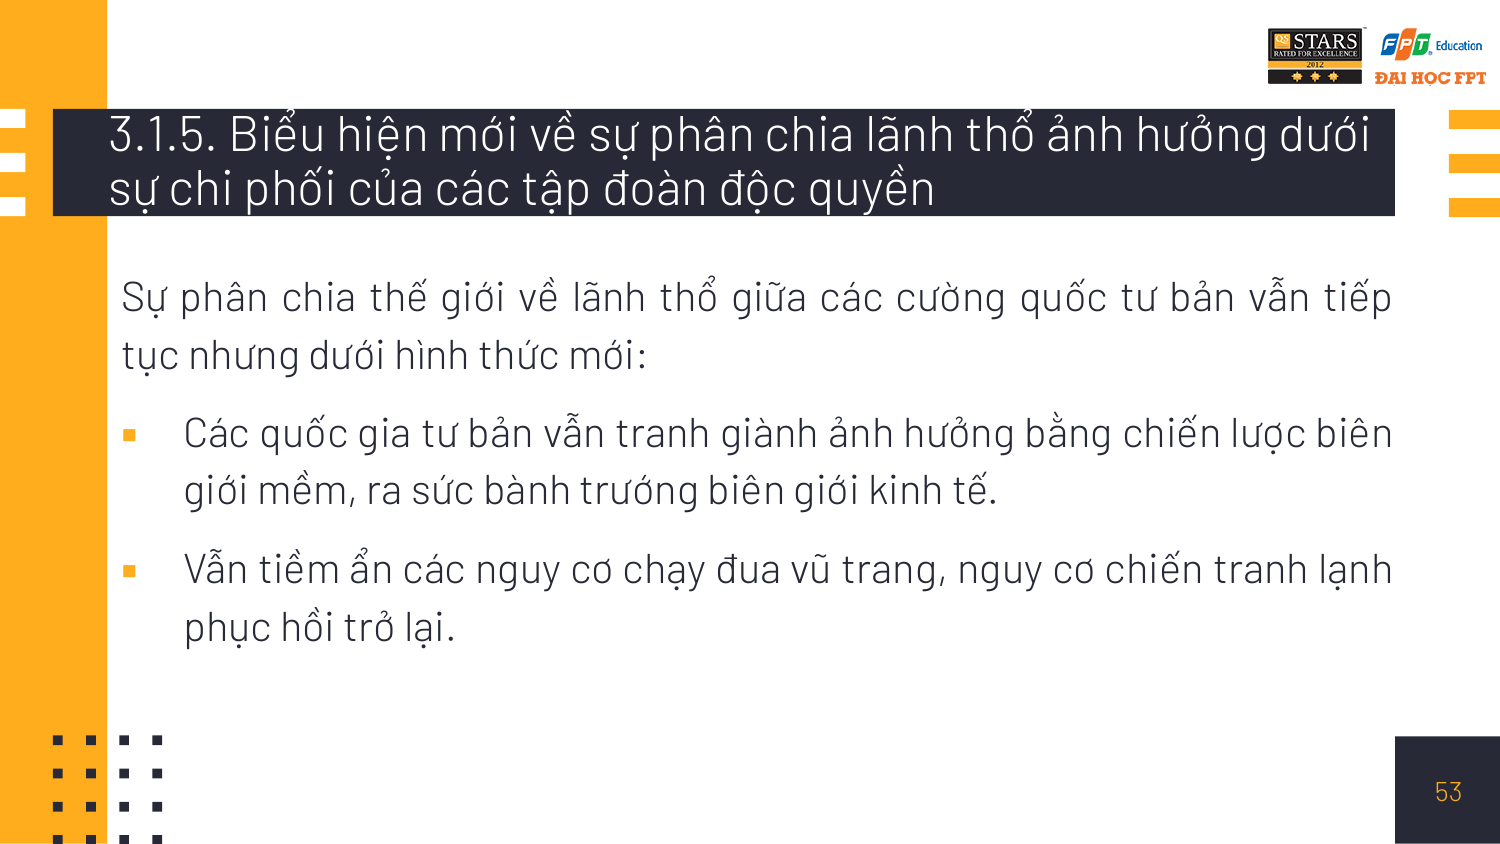

# 3.1.5. Biểu hiện mới về sự phân chia lãnh thổ ảnh hưởng dưới sự chi phối của các tập đoàn độc quyền
Sự phân chia thế giới về lãnh thổ giữa các cường quốc tư bản vẫn tiếp tục nhưng dưới hình thức mới:
Các quốc gia tư bản vẫn tranh giành ảnh hưởng bằng chiến lược biên giới mềm, ra sức bành trướng biên giới kinh tế.
Vẫn tiềm ẩn các nguy cơ chạy đua vũ trang, nguy cơ chiến tranh lạnh phục hồi trở lại.

53